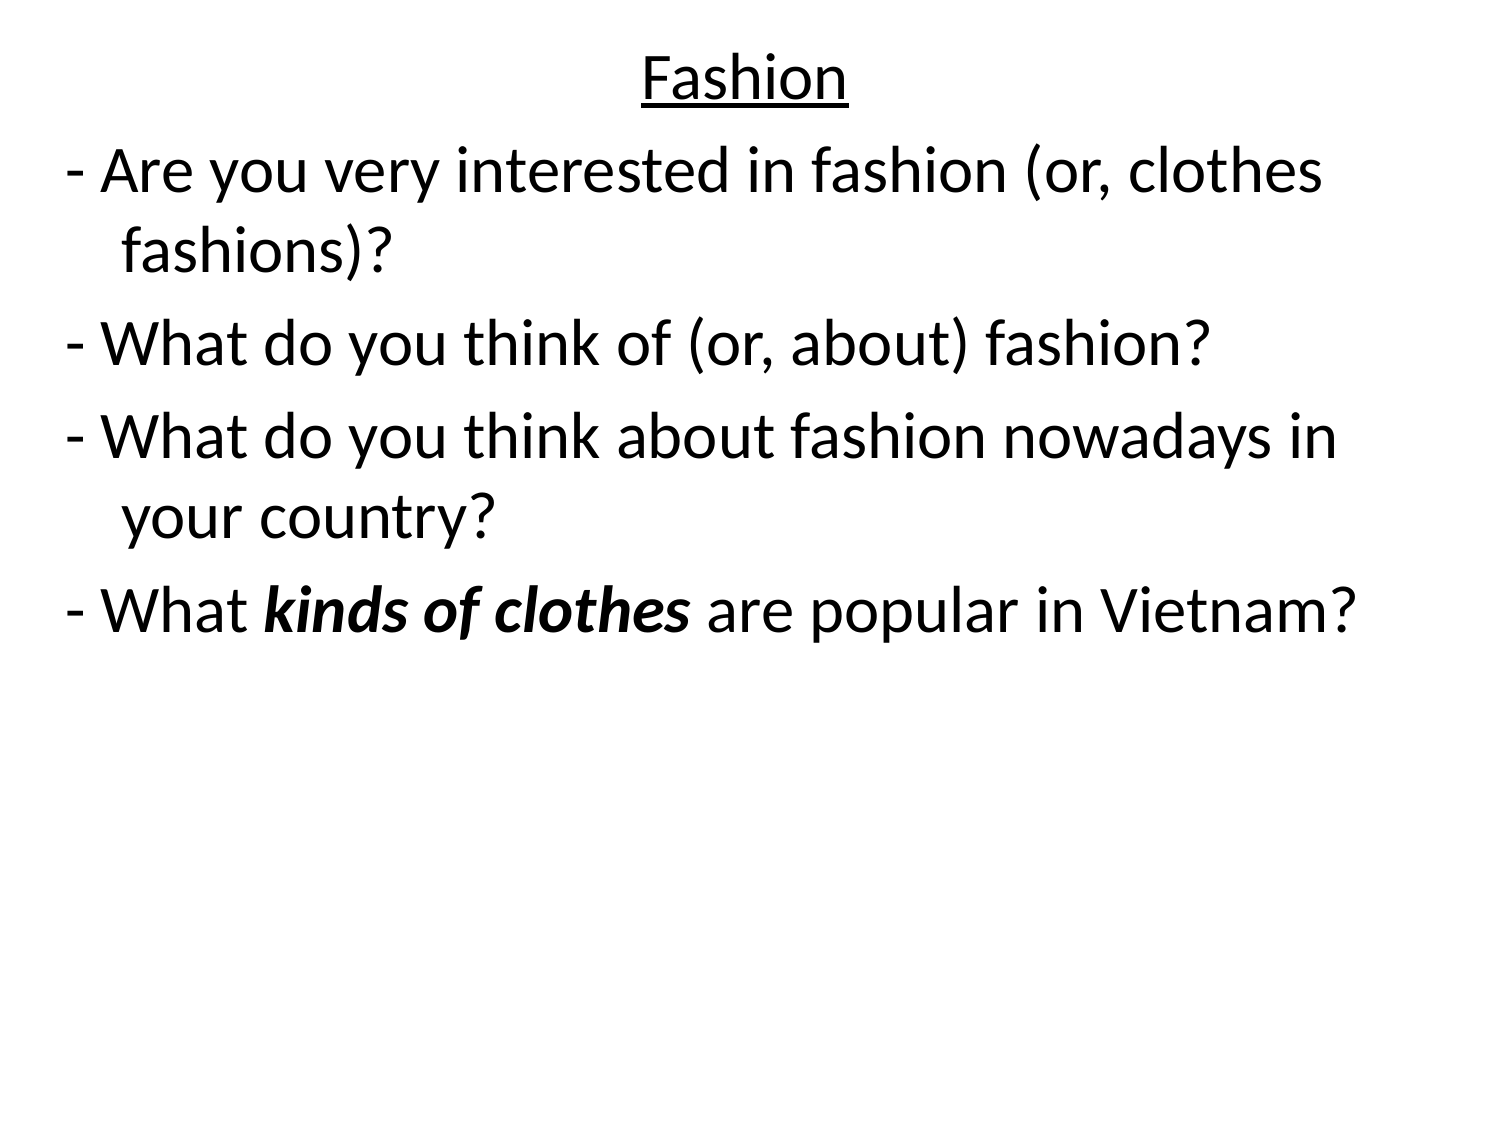

Fashion
- Are you very interested in fashion (or, clothes fashions)?
- What do you think of (or, about) fashion?
- What do you think about fashion nowadays in your country?
- What kinds of clothes are popular in Vietnam?

#